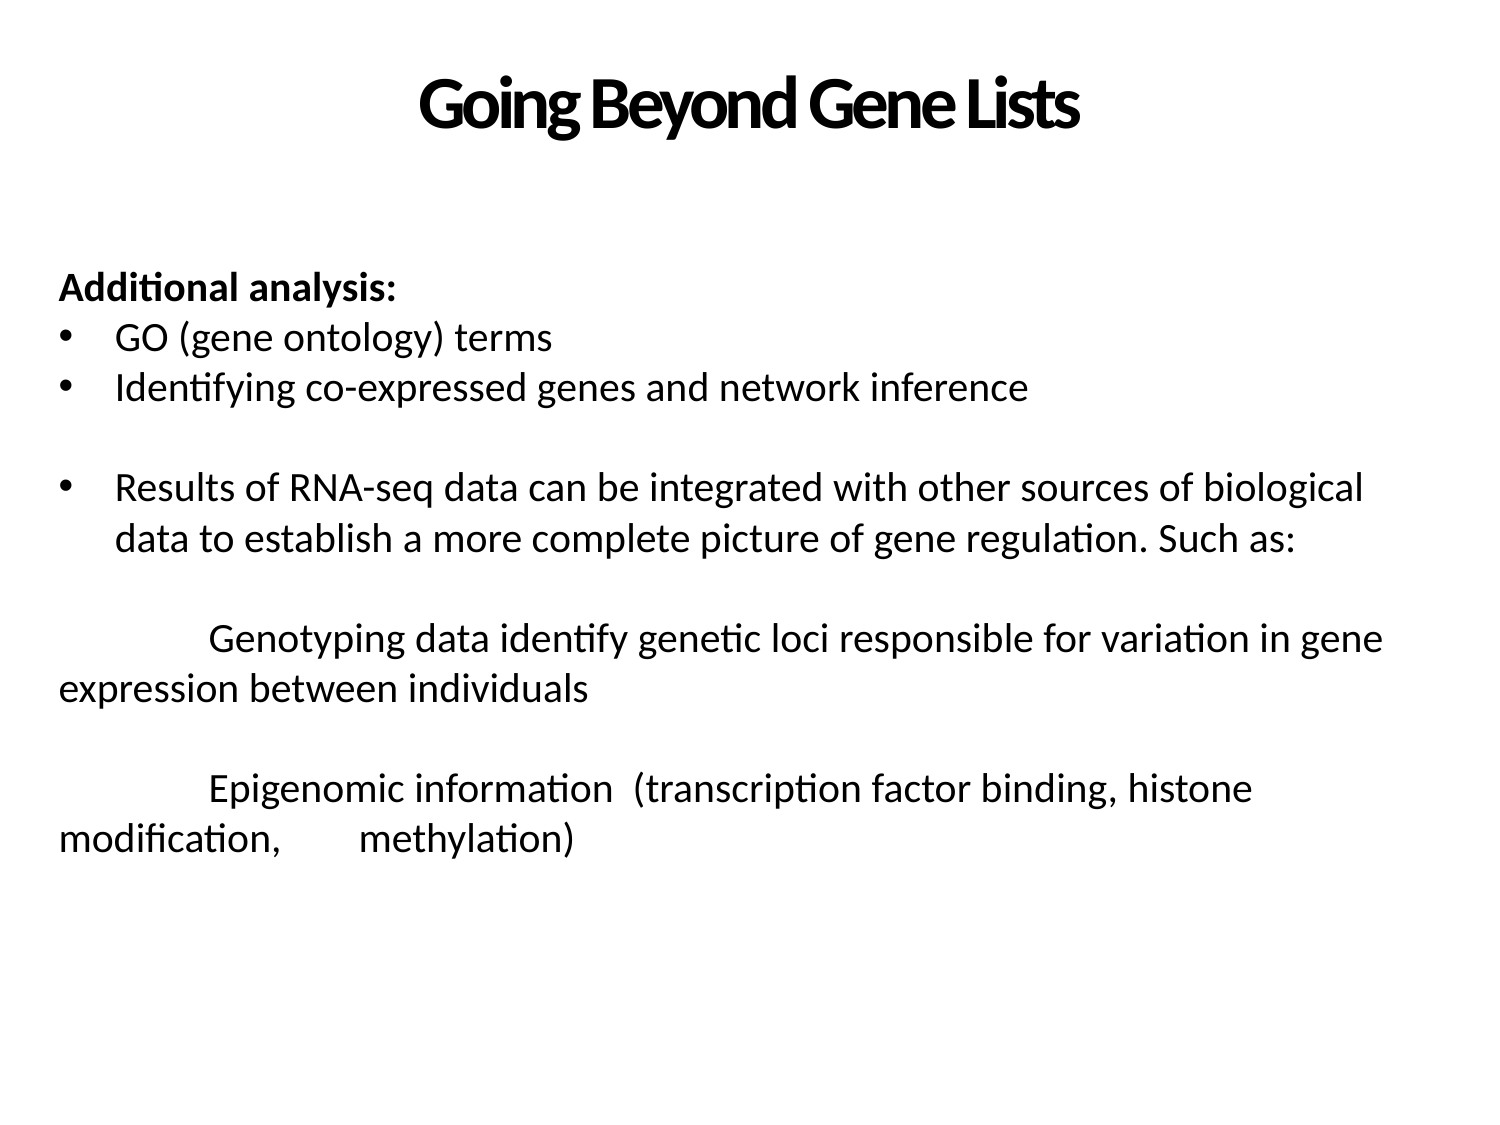

# Going Beyond Gene Lists
Additional analysis:
GO (gene ontology) terms
Identifying co-expressed genes and network inference

Results of RNA-seq data can be integrated with other sources of biological data to establish a more complete picture of gene regulation. Such as:

	Genotyping data identify genetic loci responsible for variation in gene 	expression between individuals

	Epigenomic information  (transcription factor binding, histone modification,  	methylation)